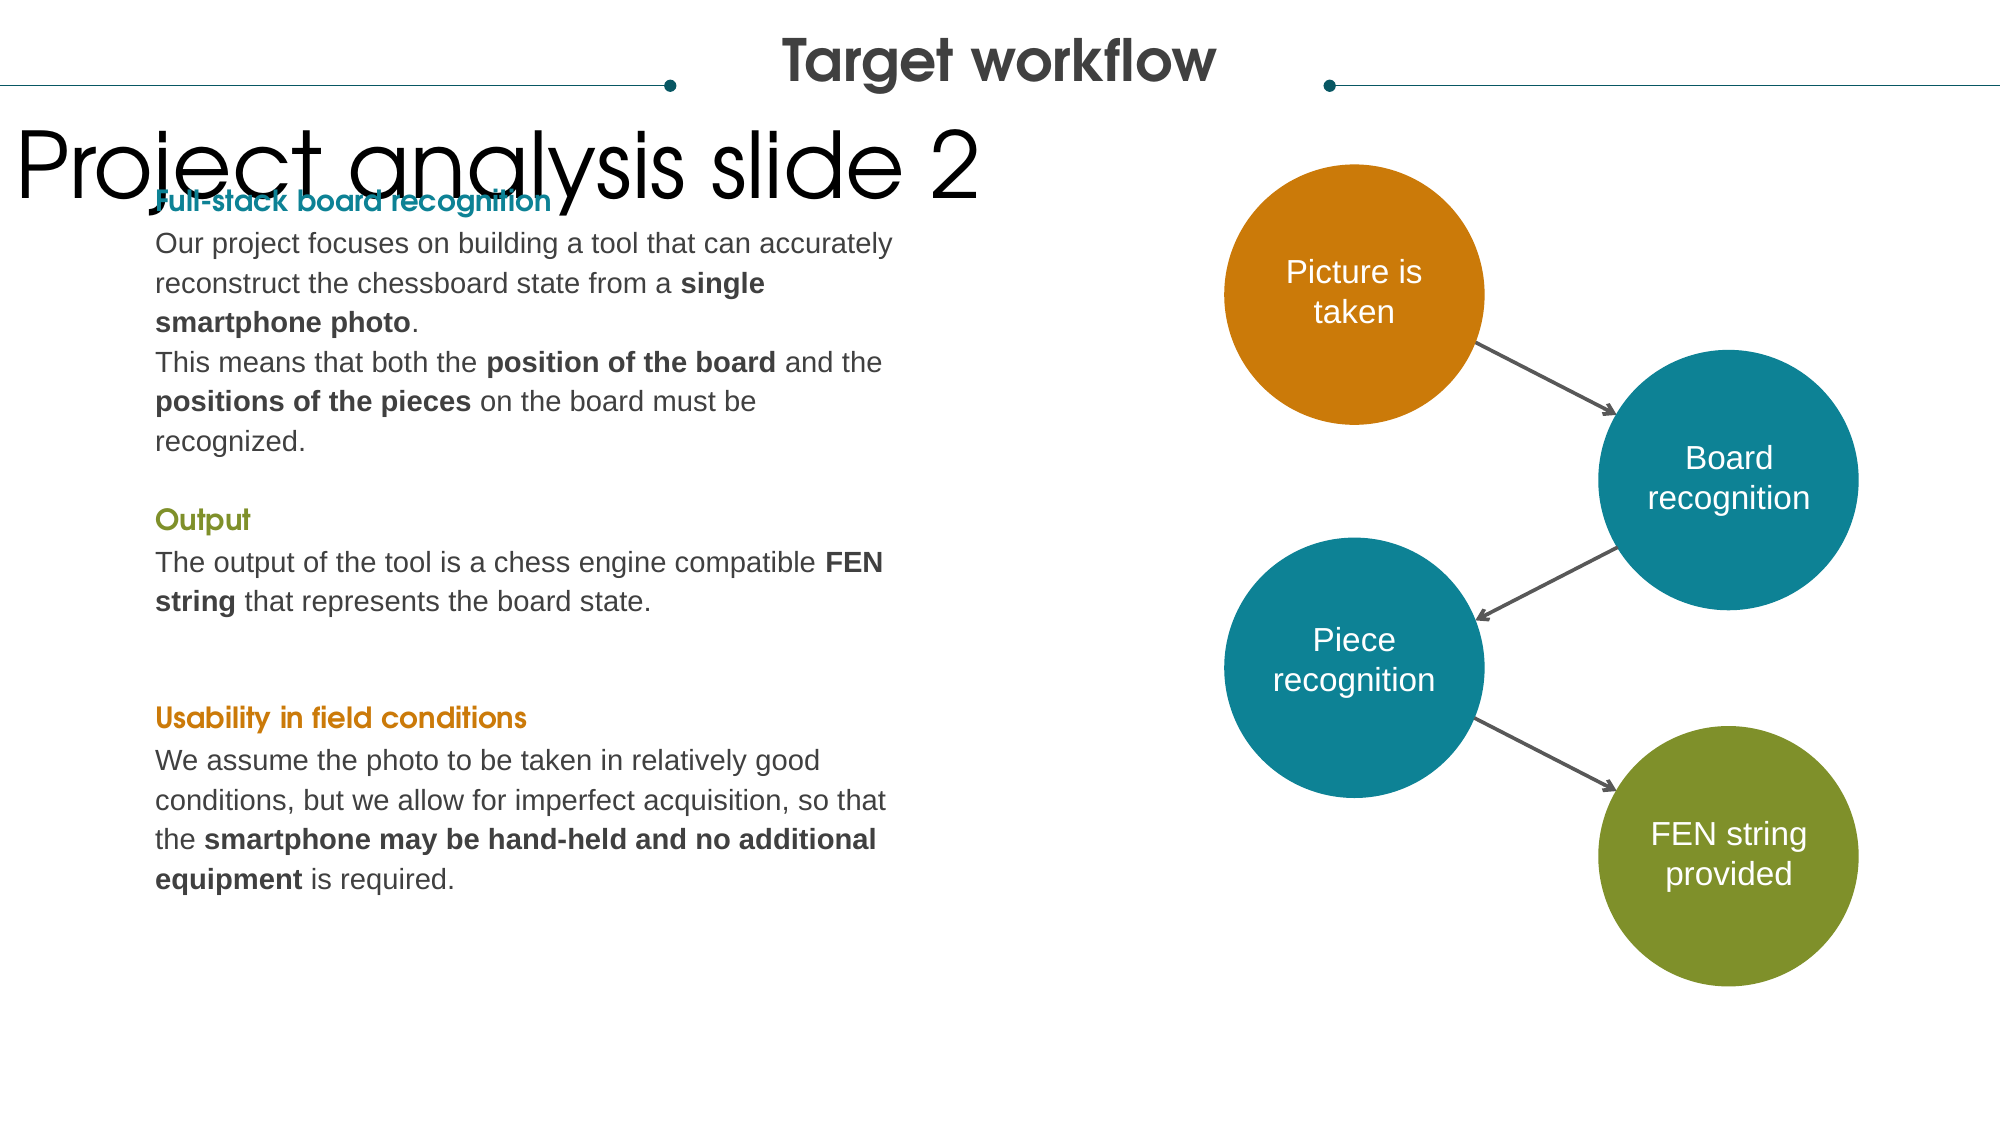

Target workflow
Project analysis slide 2

Full-stack board recognition
Our project focuses on building a tool that can accurately reconstruct the chessboard state from a single smartphone photo.
This means that both the position of the board and the positions of the pieces on the board must be recognized.
Picture is taken

Board recognition
Output

The output of the tool is a chess engine compatible FEN string that represents the board state.
Piece recognition
Usability in field conditions

We assume the photo to be taken in relatively good conditions, but we allow for imperfect acquisition, so that the smartphone may be hand-held and no additional equipment is required.
FEN string provided